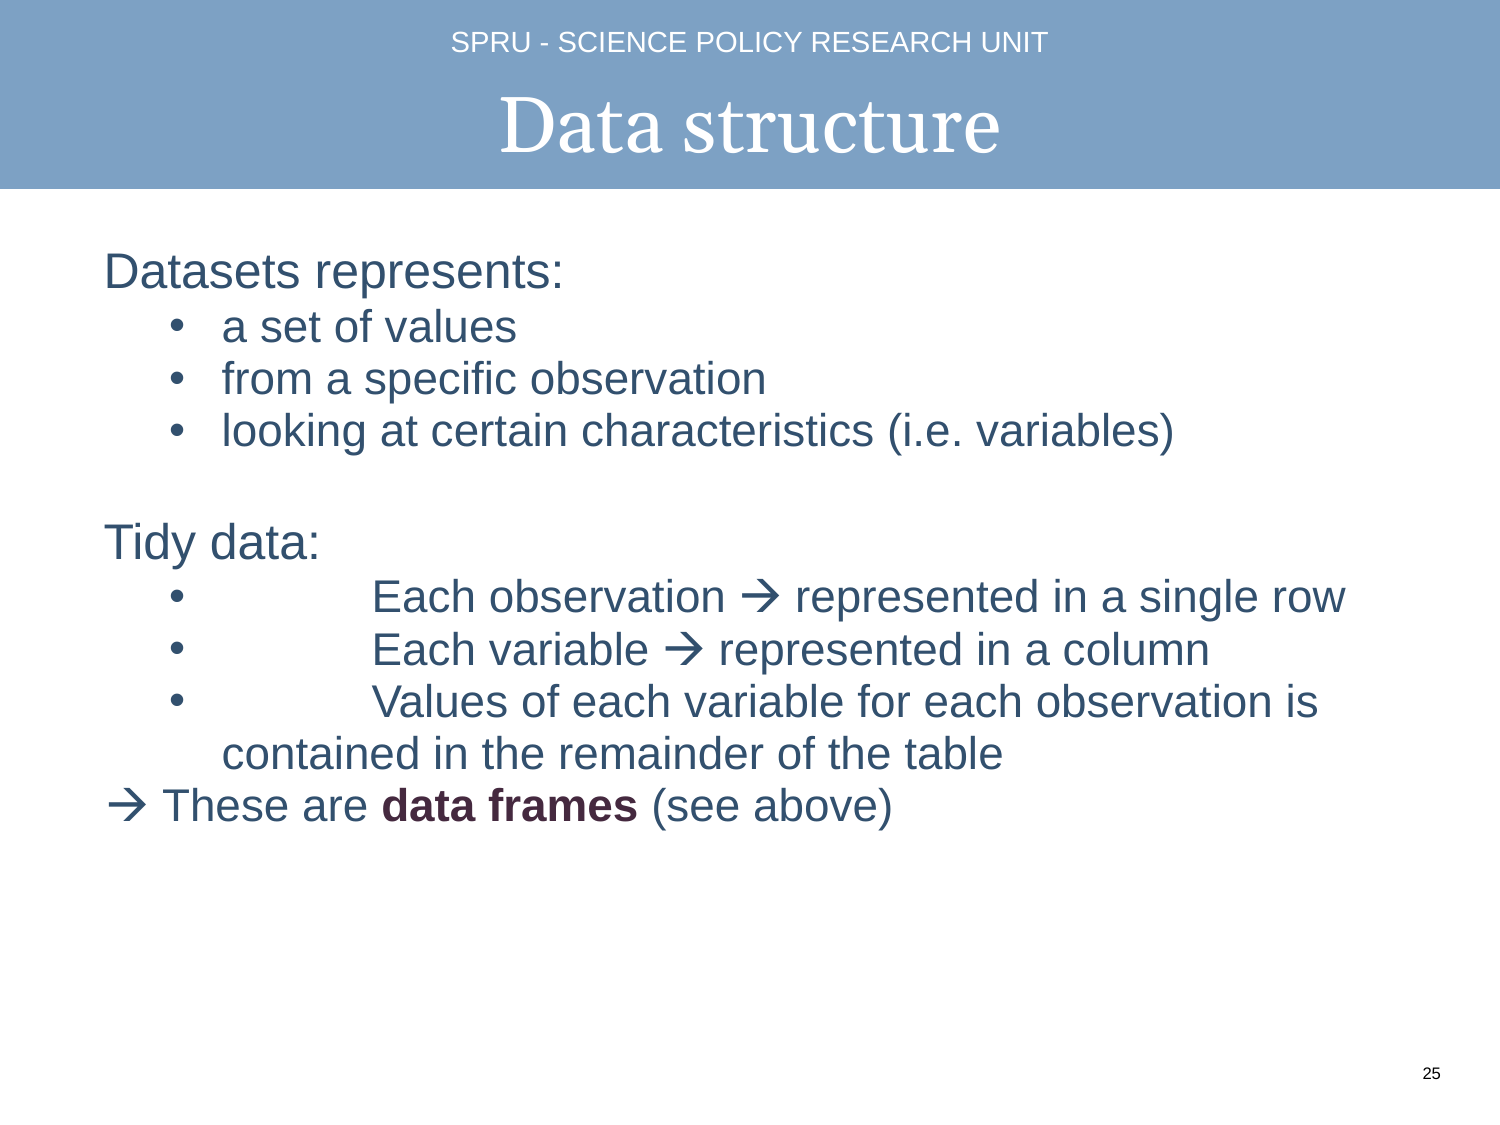

# Data structure
Datasets represents:
a set of values
from a specific observation
looking at certain characteristics (i.e. variables)

Tidy data:
	Each observation 🡪 represented in a single row
	Each variable 🡪 represented in a column
	Values of each variable for each observation is contained in the remainder of the table
🡪 These are data frames (see above)